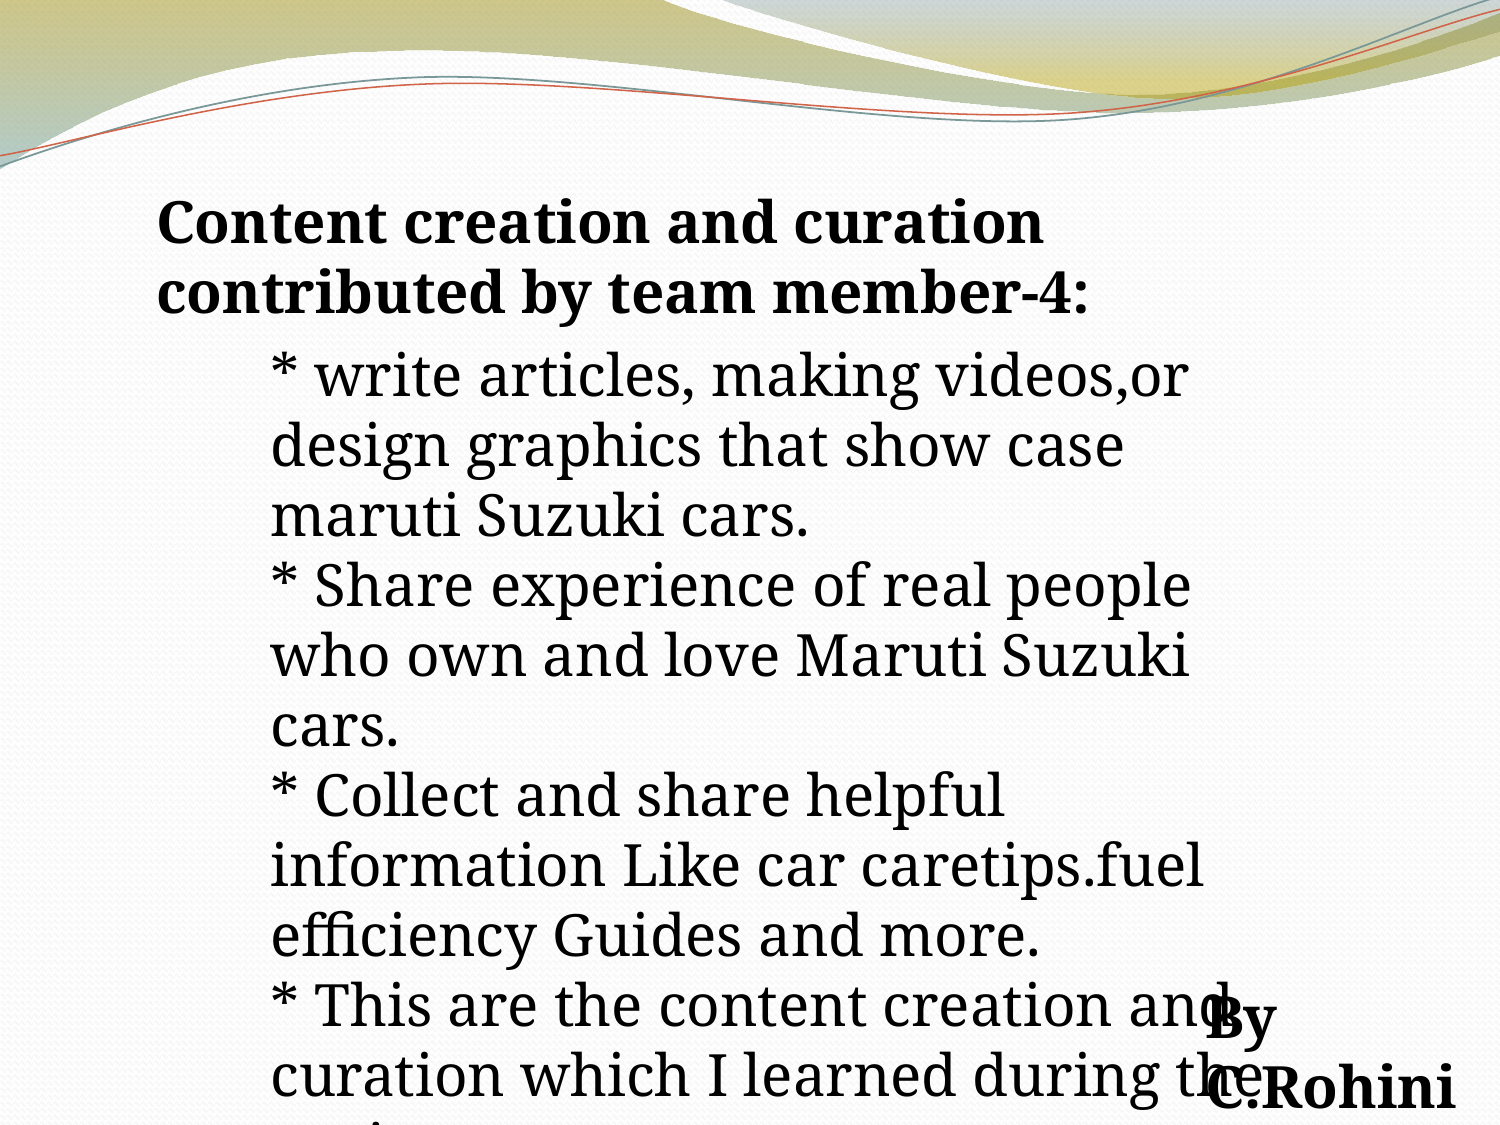

Content creation and curation contributed by team member-4:
* write articles, making videos,or design graphics that show case maruti Suzuki cars.
* Share experience of real people who own and love Maruti Suzuki cars.
* Collect and share helpful information Like car caretips.fuel efficiency Guides and more.
* This are the content creation and curation which I learned during the project.
By
C.Rohini